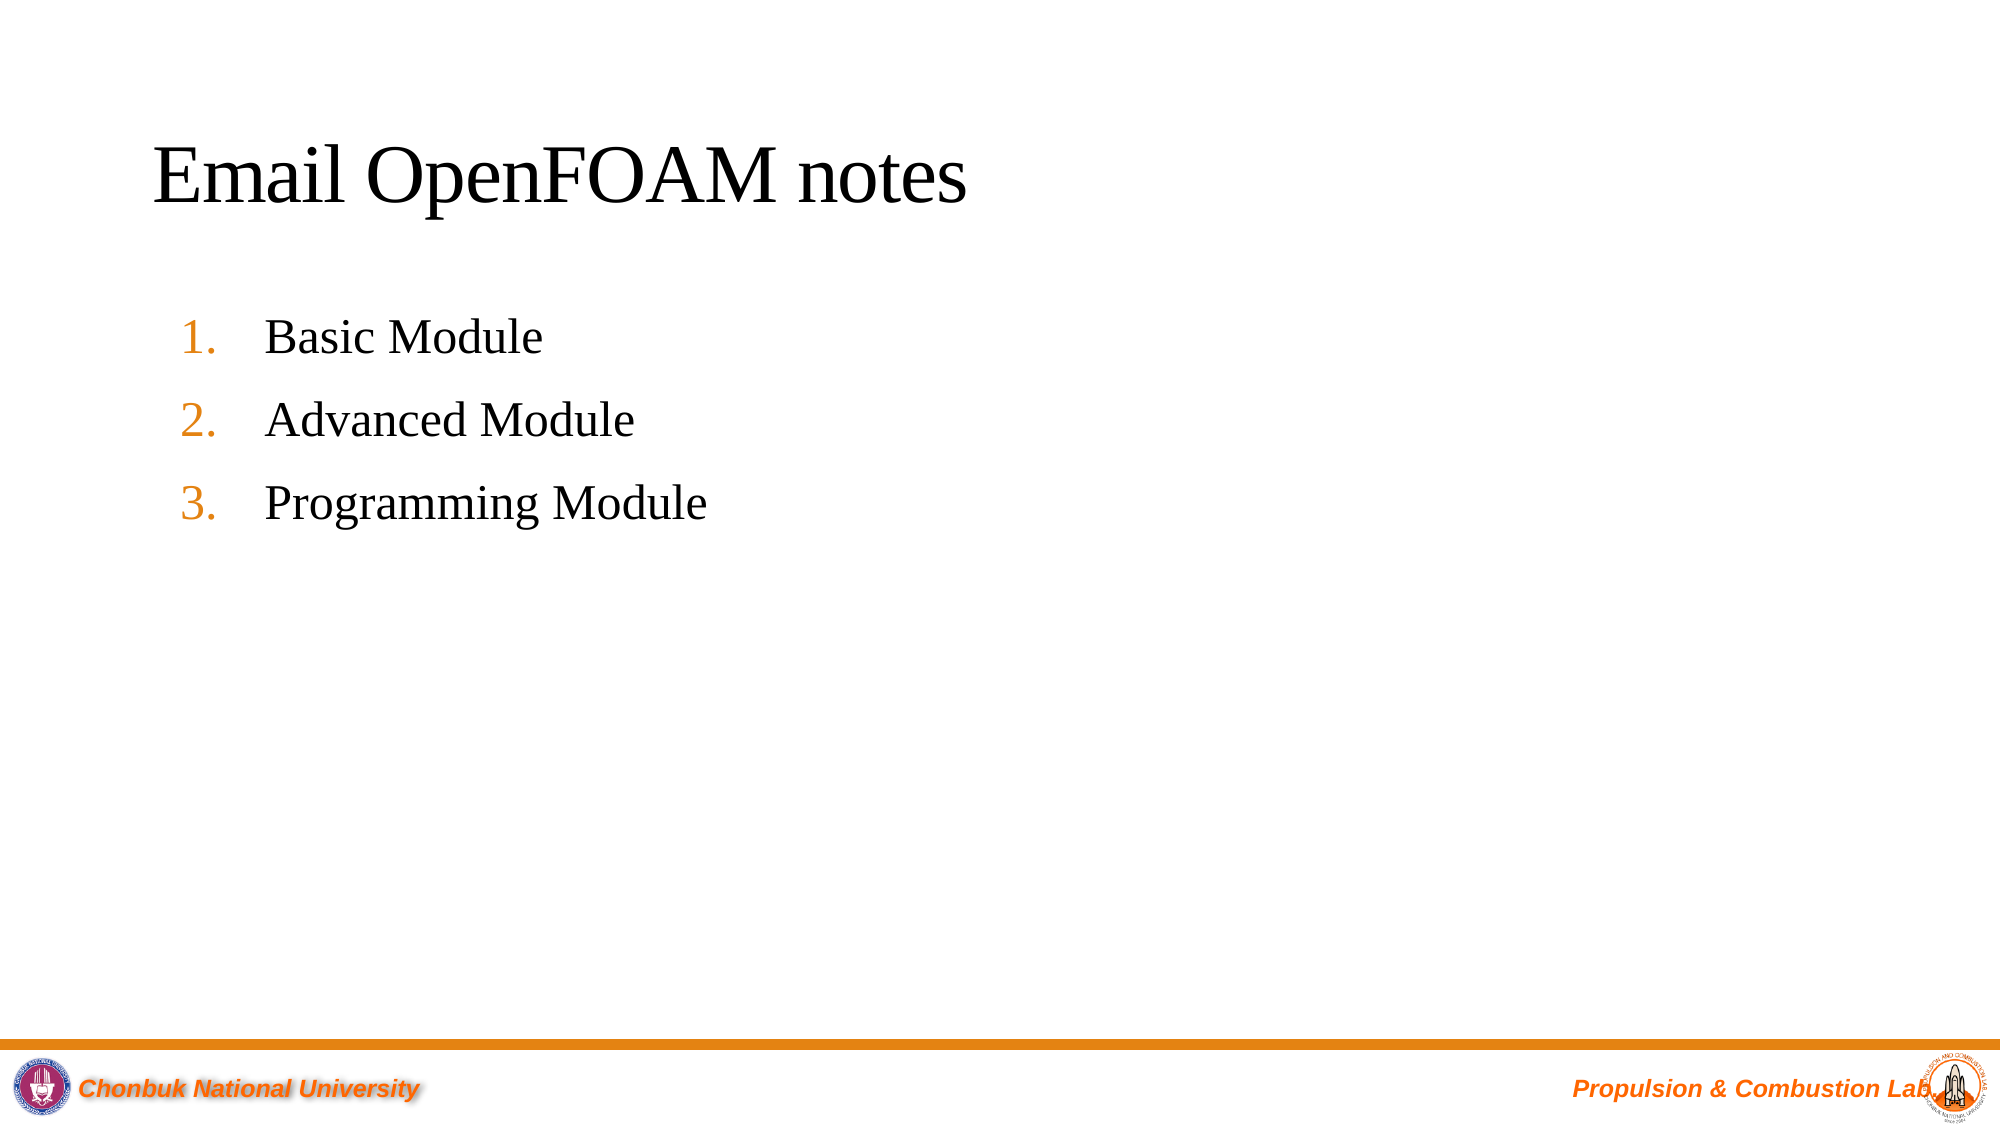

Email OpenFOAM notes
Basic Module
Advanced Module
Programming Module